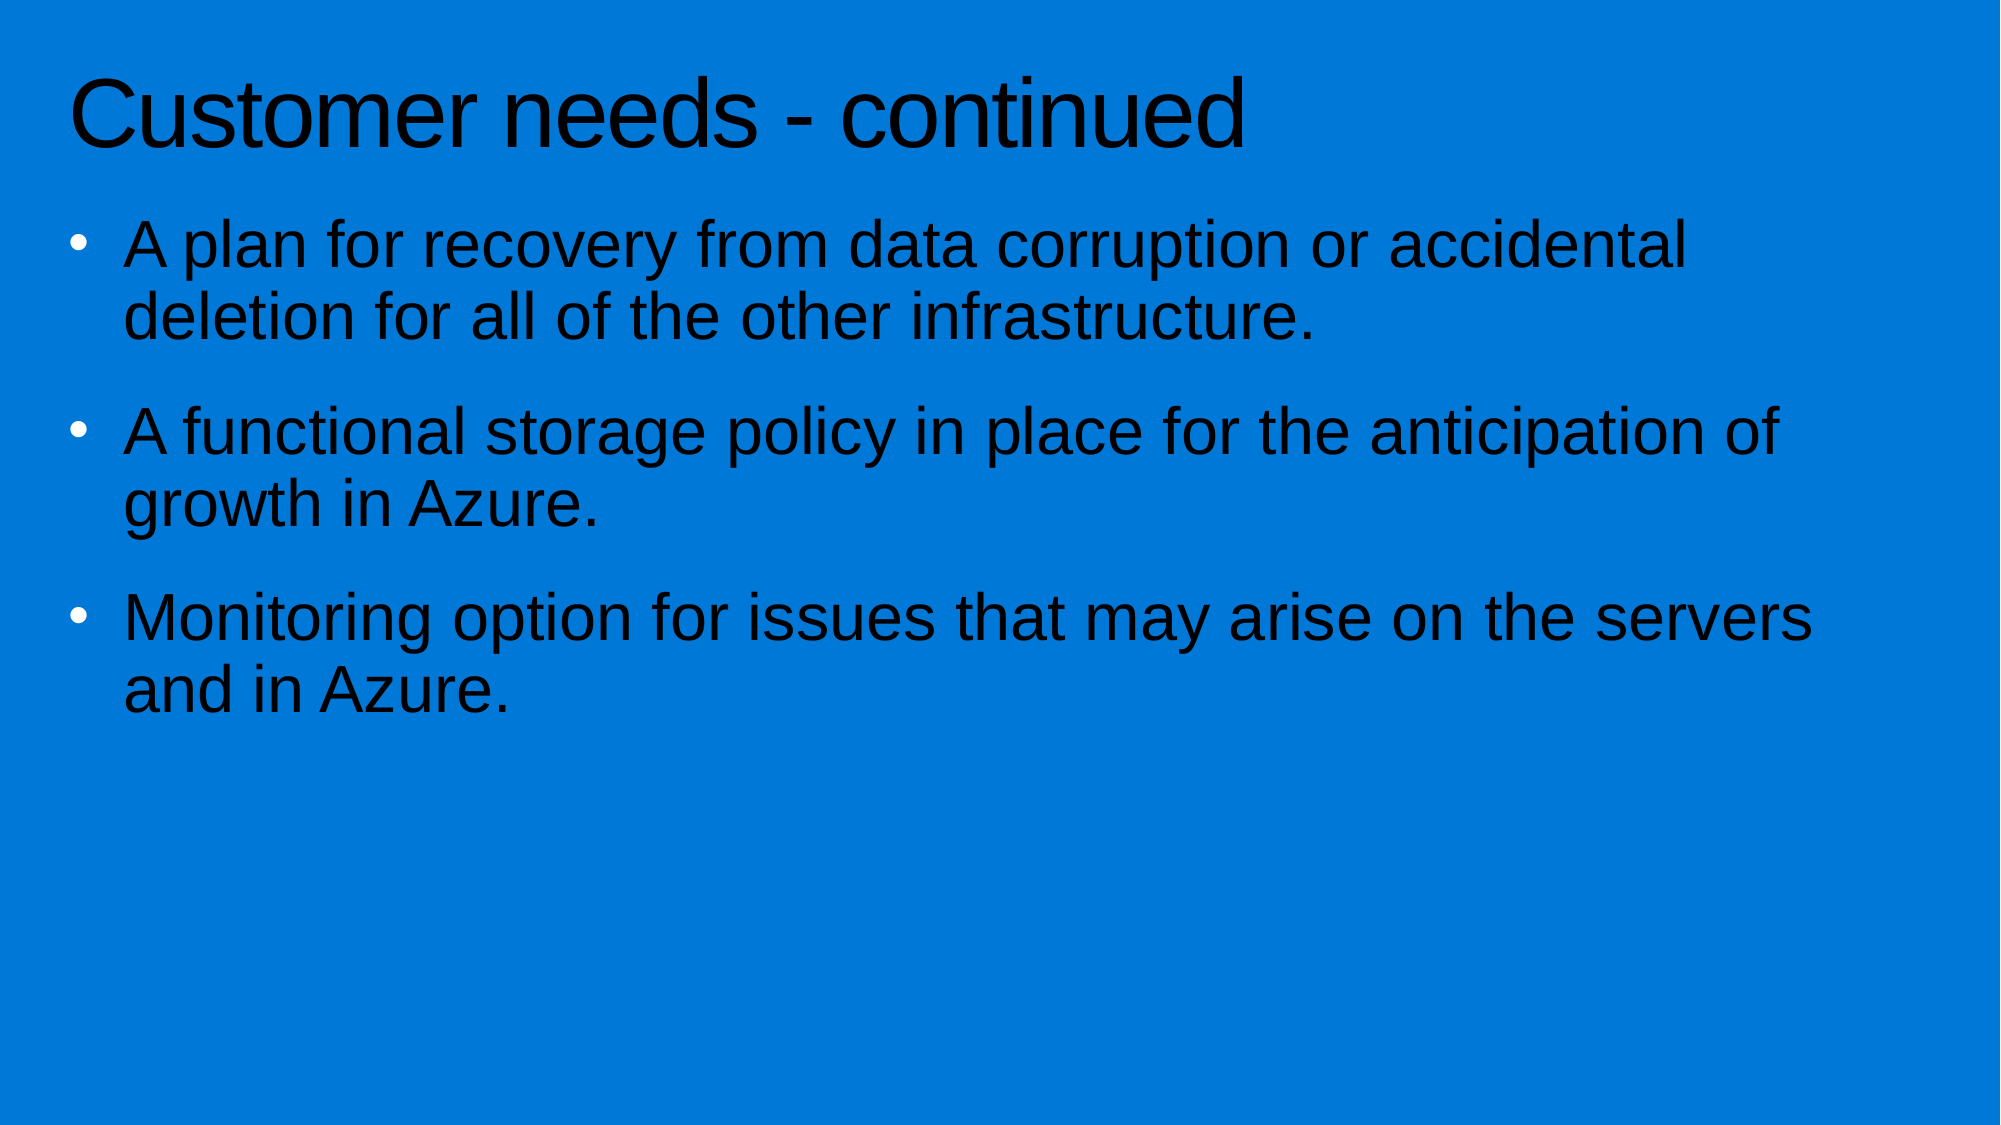

# Customer needs - continued
A plan for recovery from data corruption or accidental deletion for all of the other infrastructure.

A functional storage policy in place for the anticipation of growth in Azure.

Monitoring option for issues that may arise on the servers and in Azure.